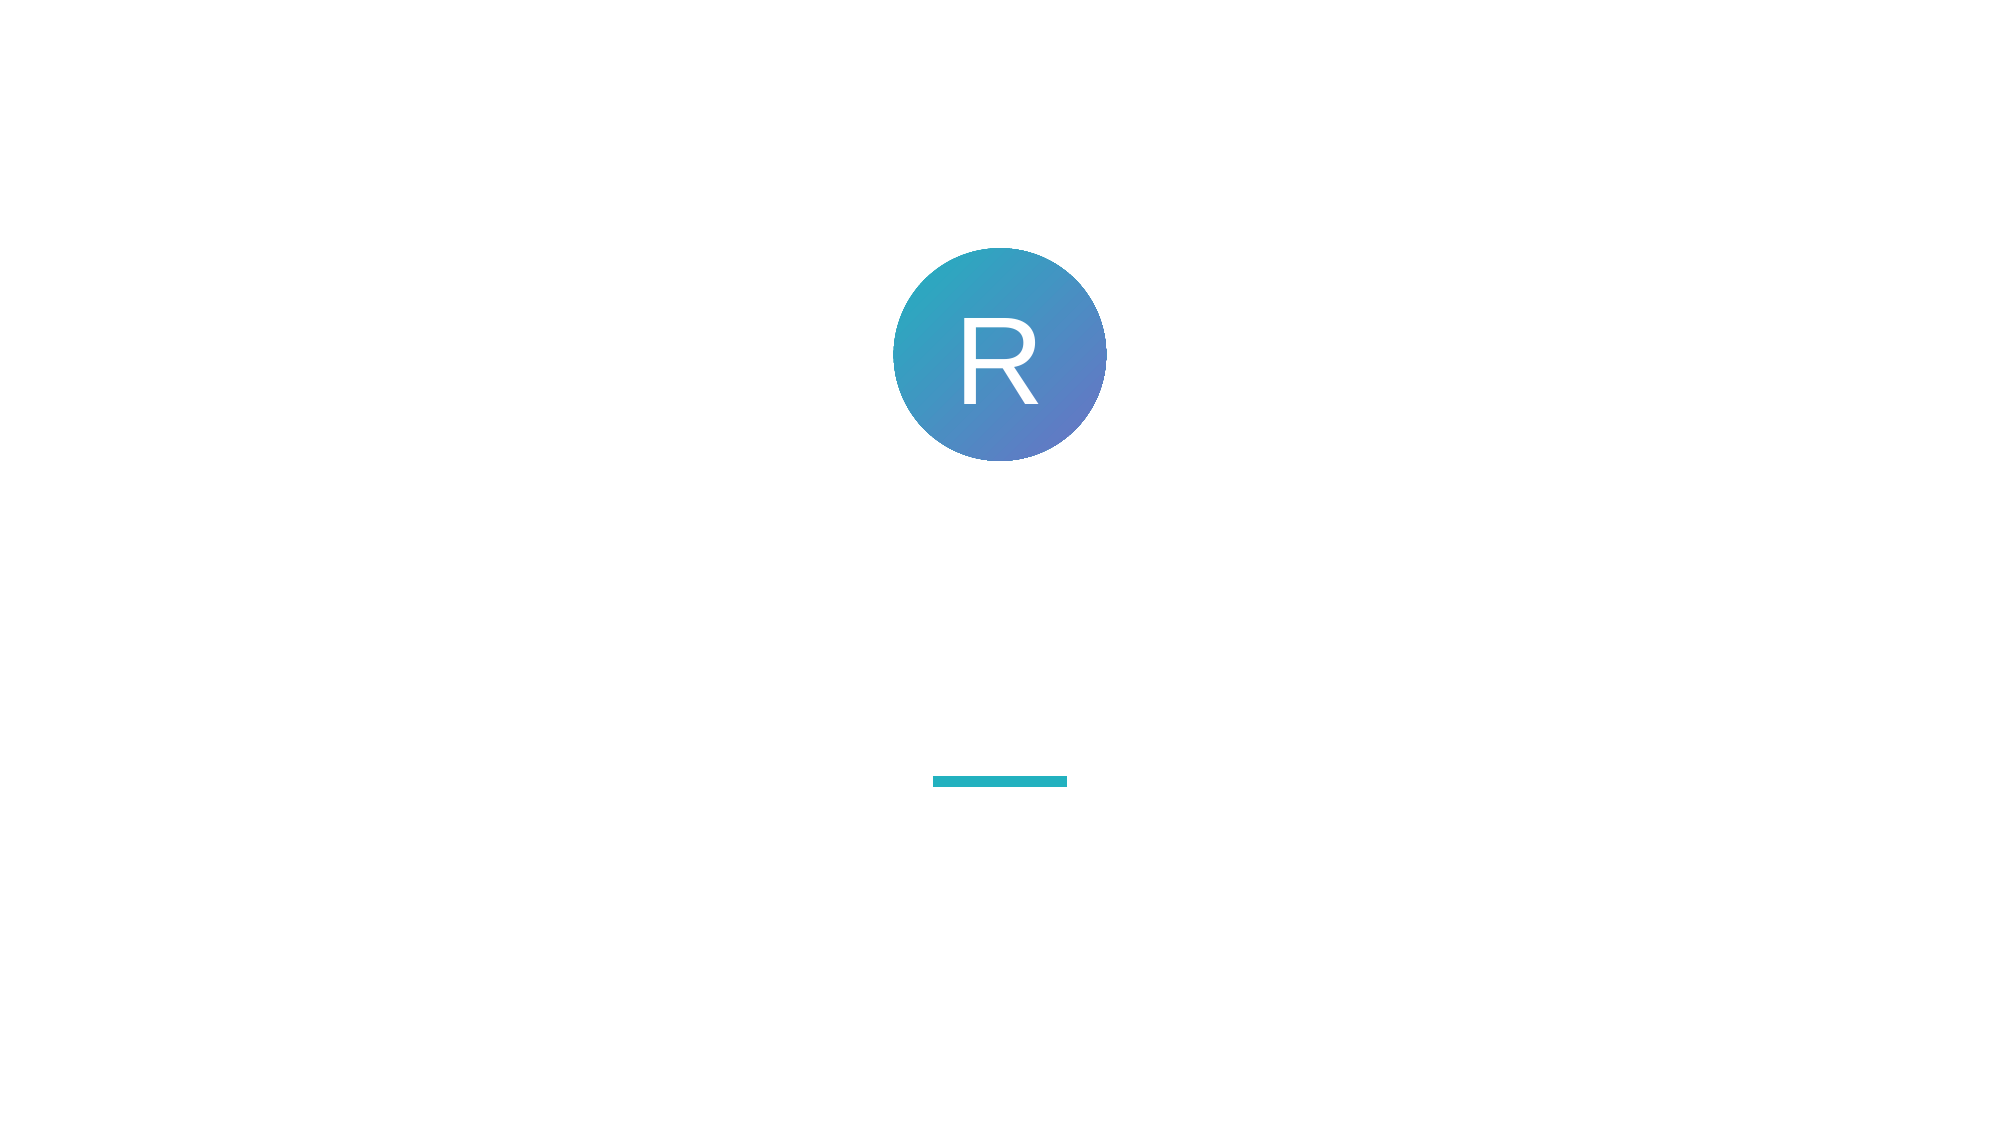

R
Now You Can Create Awesome Template Within A Minute With Right